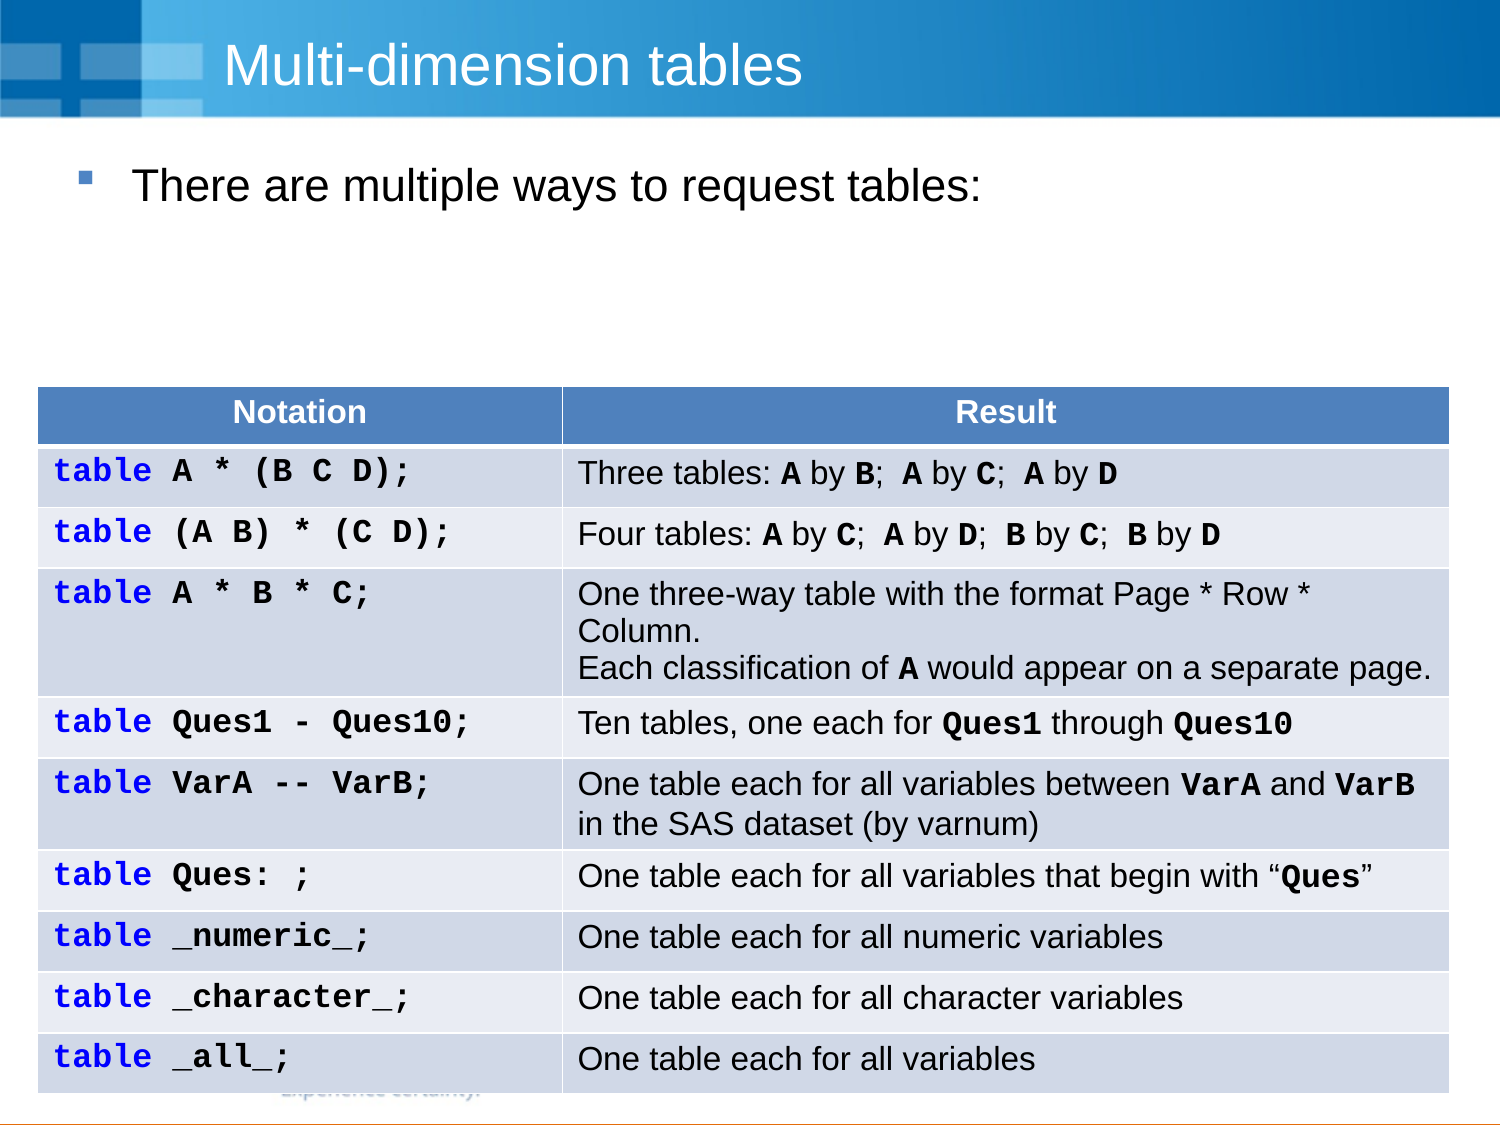

# Multi-dimension tables
There are multiple ways to request tables:
| Notation | Result |
| --- | --- |
| table A \* (B C D); | Three tables: A by B; A by C; A by D |
| table (A B) \* (C D); | Four tables: A by C; A by D; B by C; B by D |
| table A \* B \* C; | One three-way table with the format Page \* Row \* Column. Each classification of A would appear on a separate page. |
| table Ques1 - Ques10; | Ten tables, one each for Ques1 through Ques10 |
| table VarA -- VarB; | One table each for all variables between VarA and VarB in the SAS dataset (by varnum) |
| table Ques: ; | One table each for all variables that begin with “Ques” |
| table \_numeric\_; | One table each for all numeric variables |
| table \_character\_; | One table each for all character variables |
| table \_all\_; | One table each for all variables |